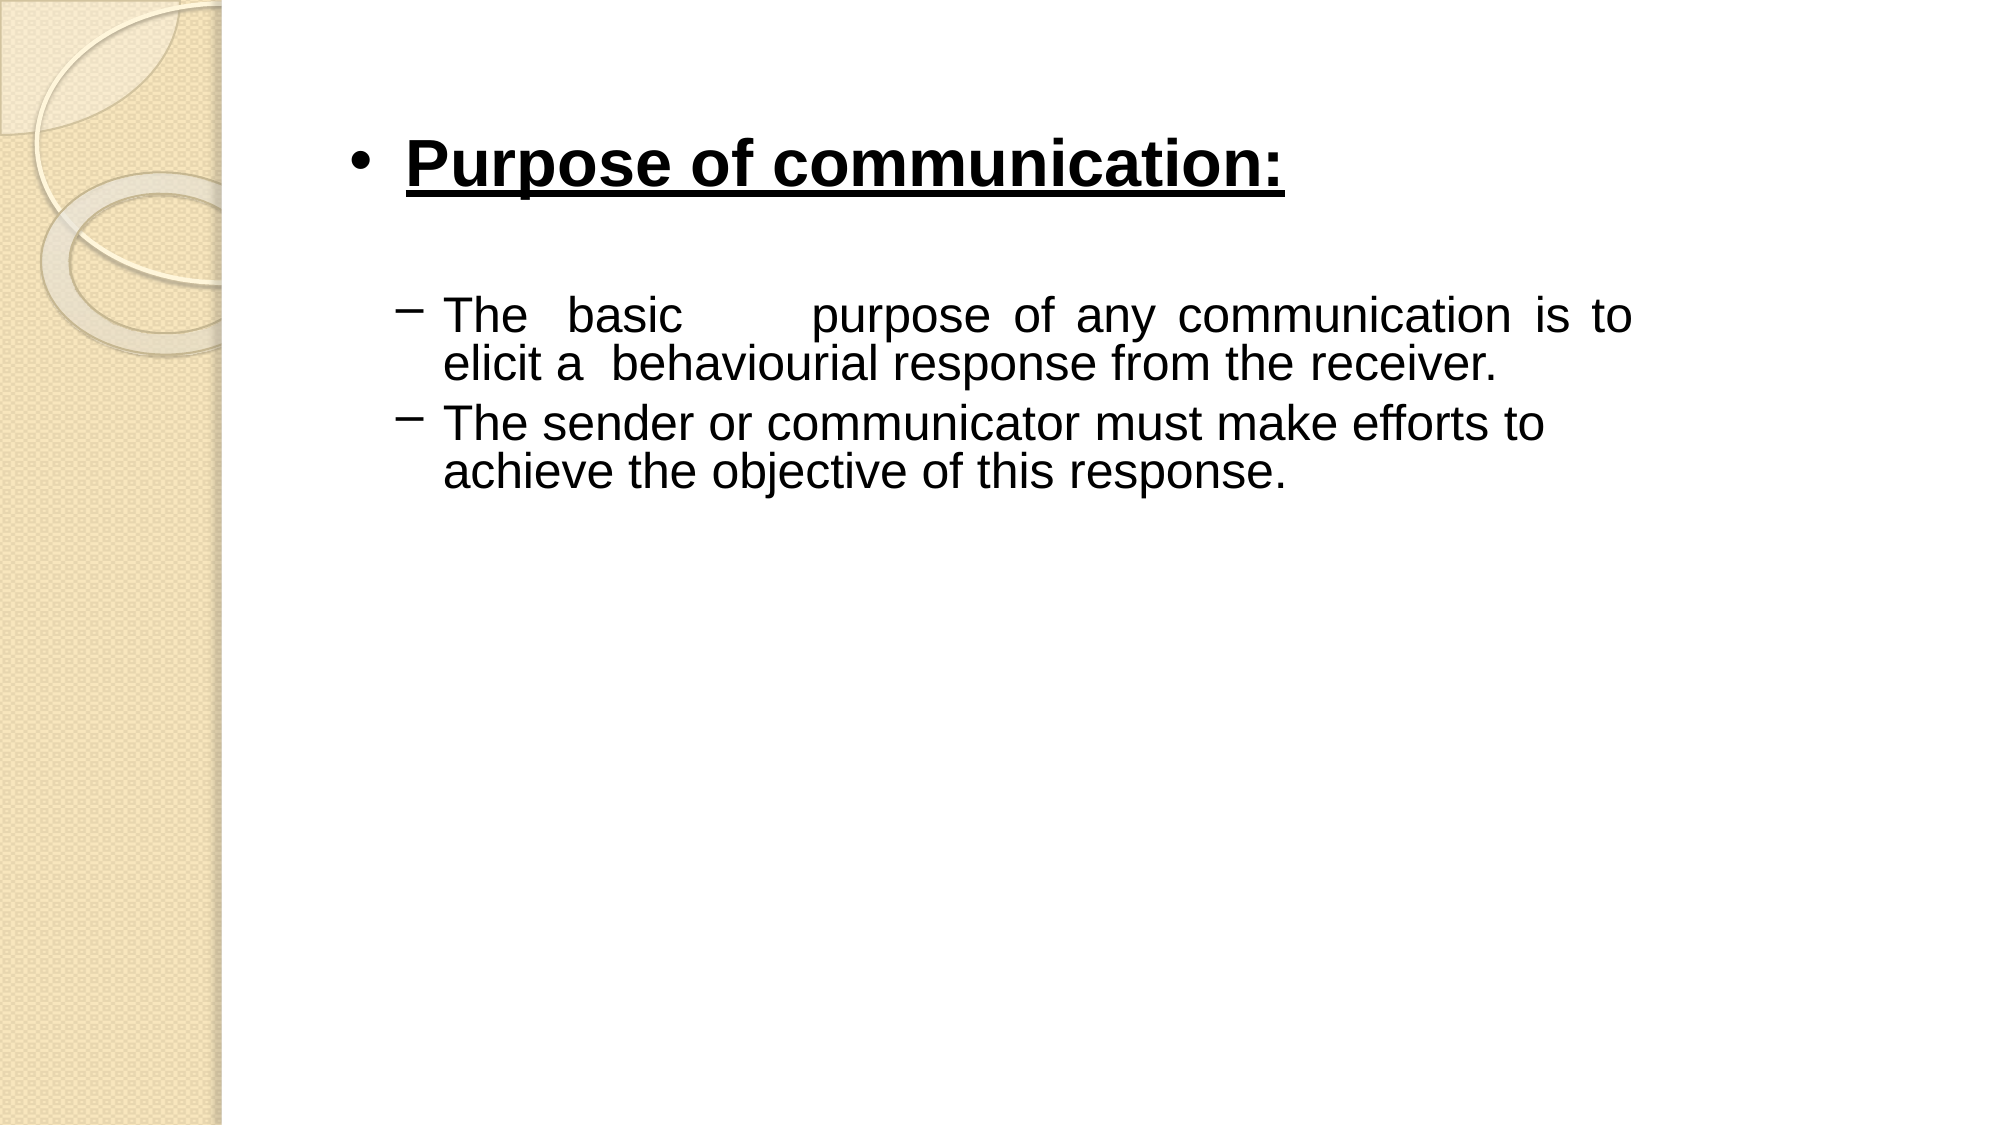

Purpose of communication:
The	basic	purpose	of	any communication	is to	elicit a  behaviourial response from the receiver.
The sender or communicator must make efforts to  achieve the objective of this response.
30